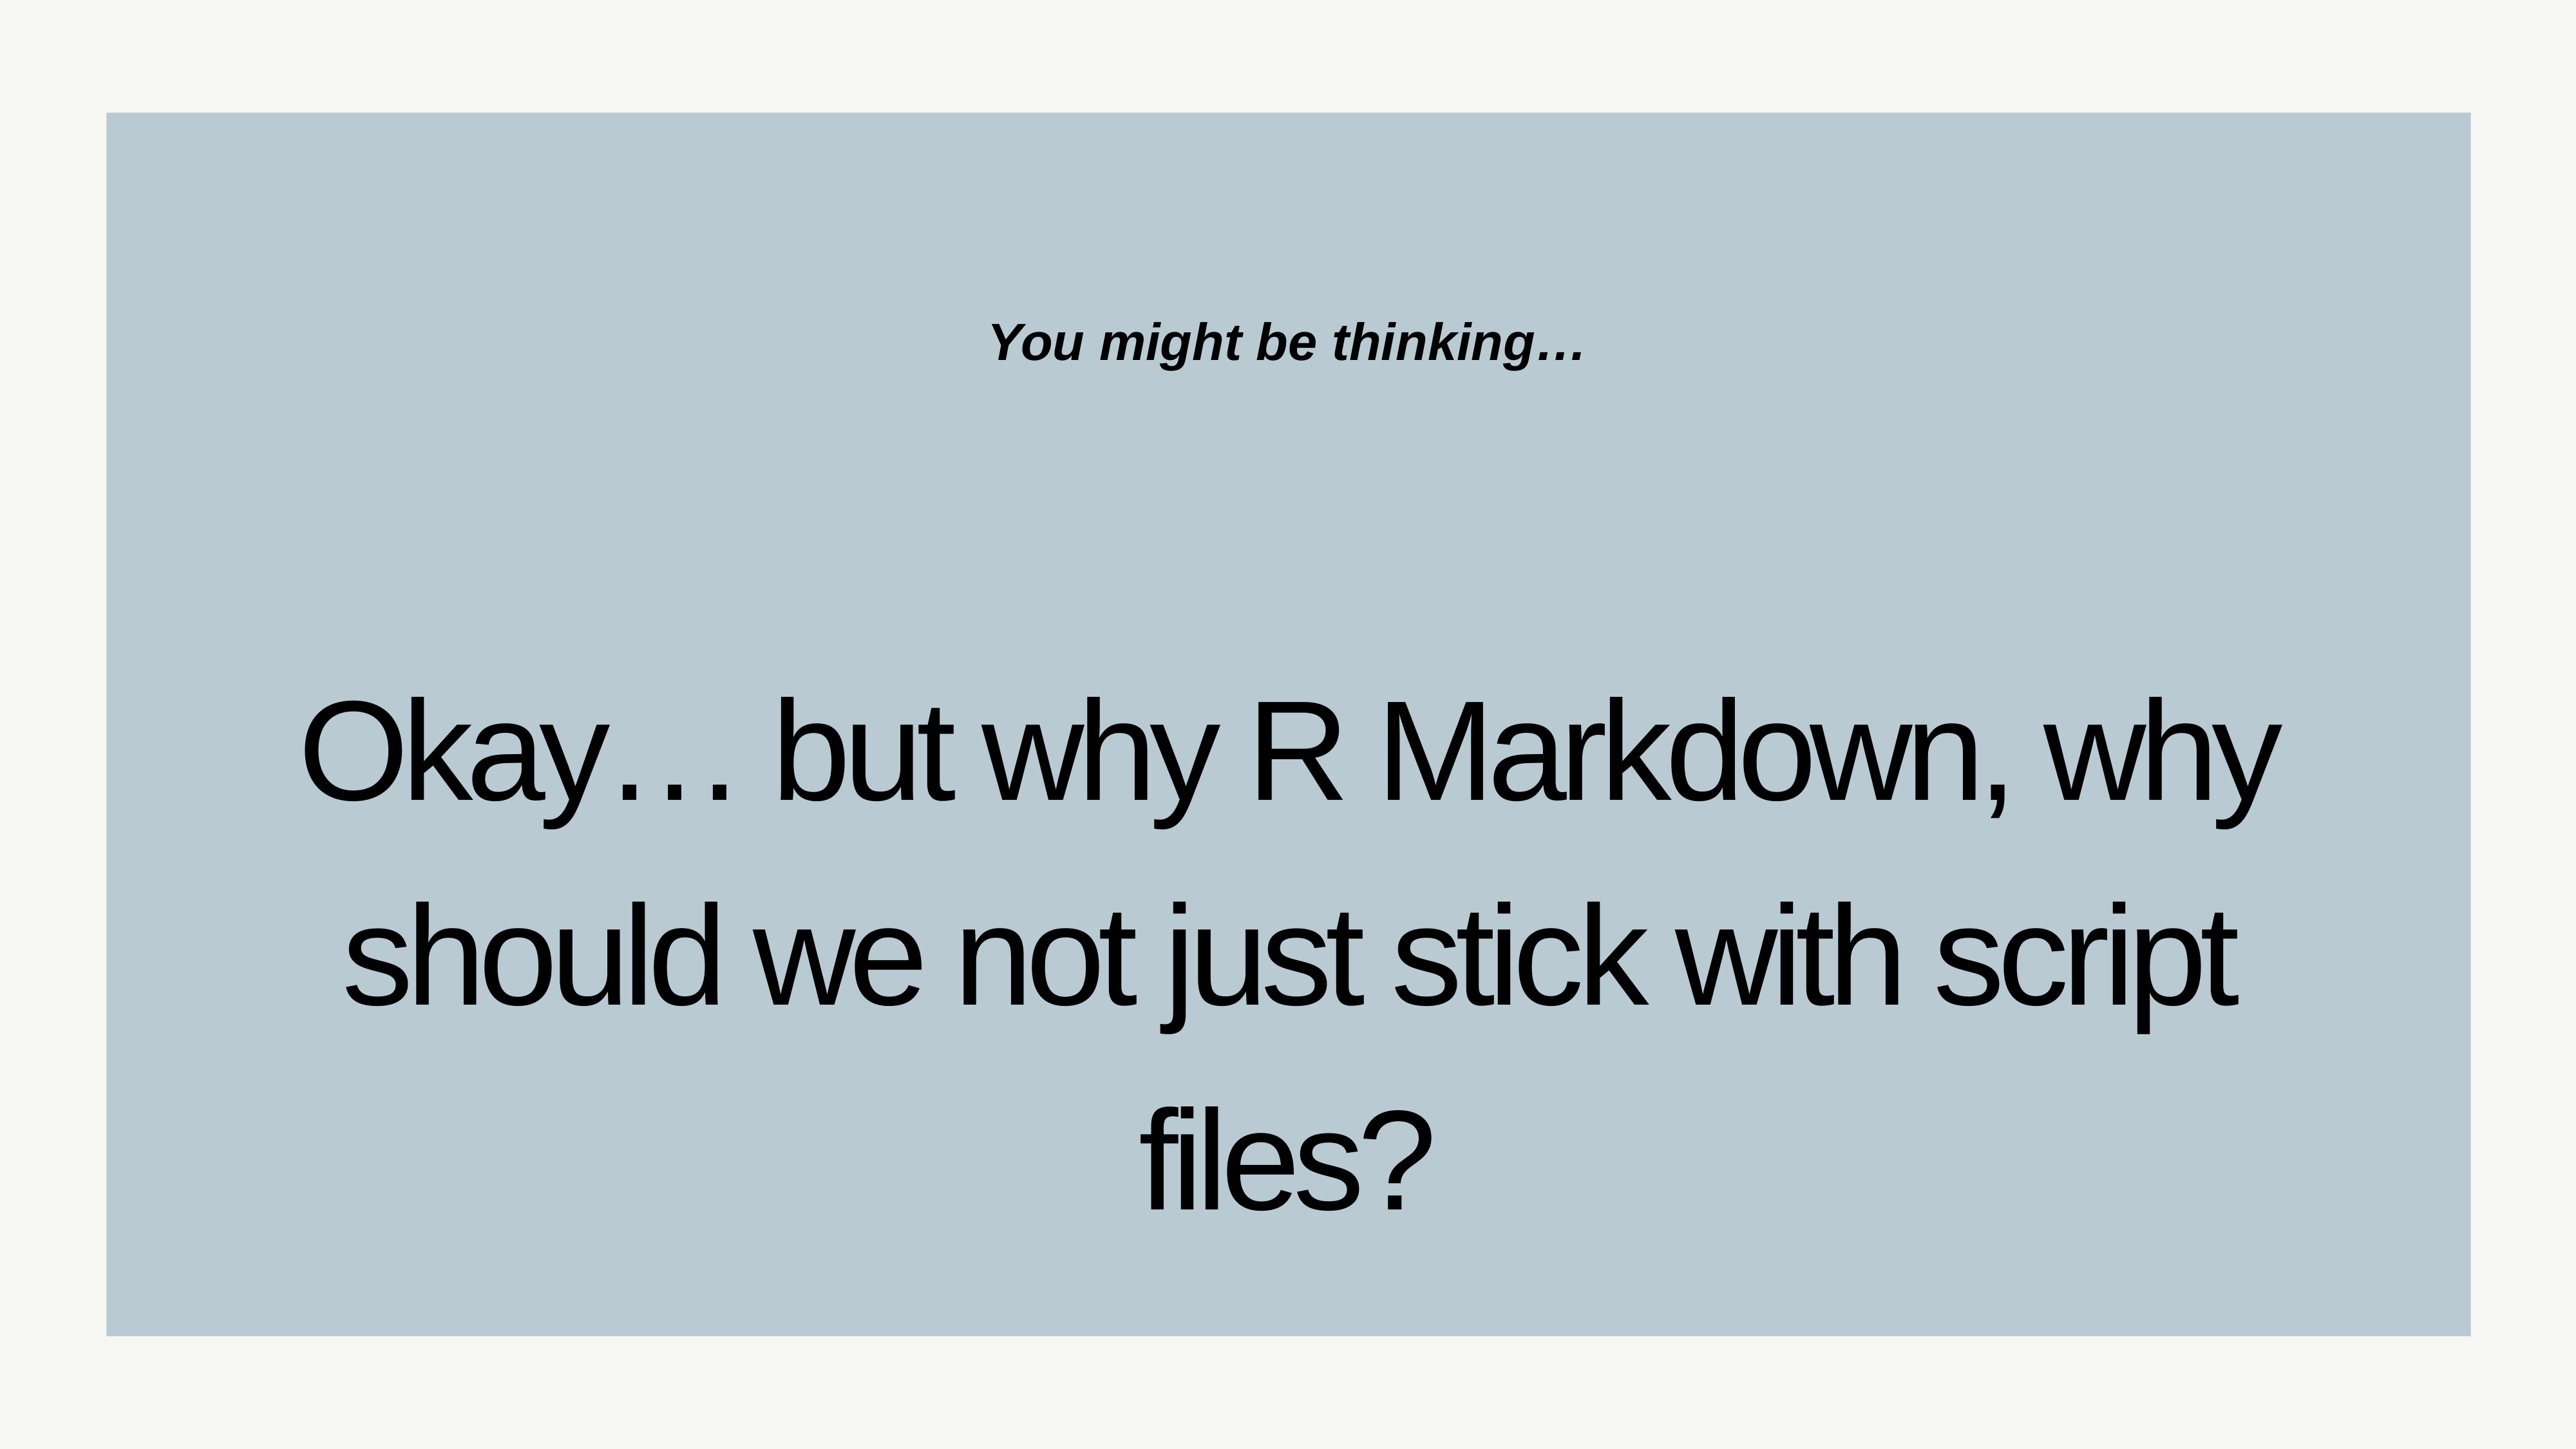

You might be thinking…
Okay… but why R Markdown, why should we not just stick with script files?